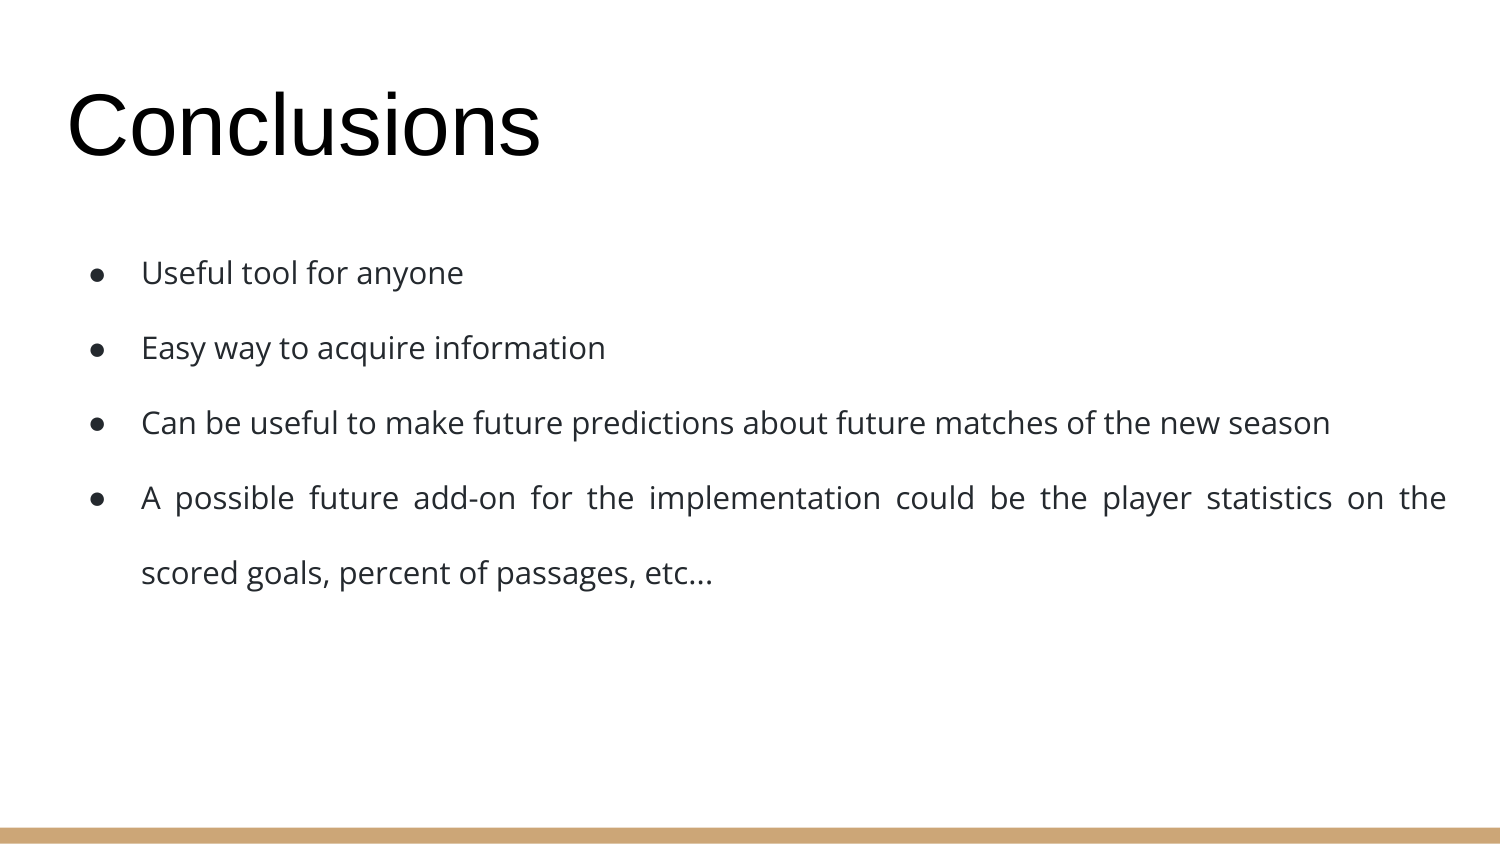

# Conclusions
Useful tool for anyone
Easy way to acquire information
Can be useful to make future predictions about future matches of the new season
A possible future add-on for the implementation could be the player statistics on the scored goals, percent of passages, etc...